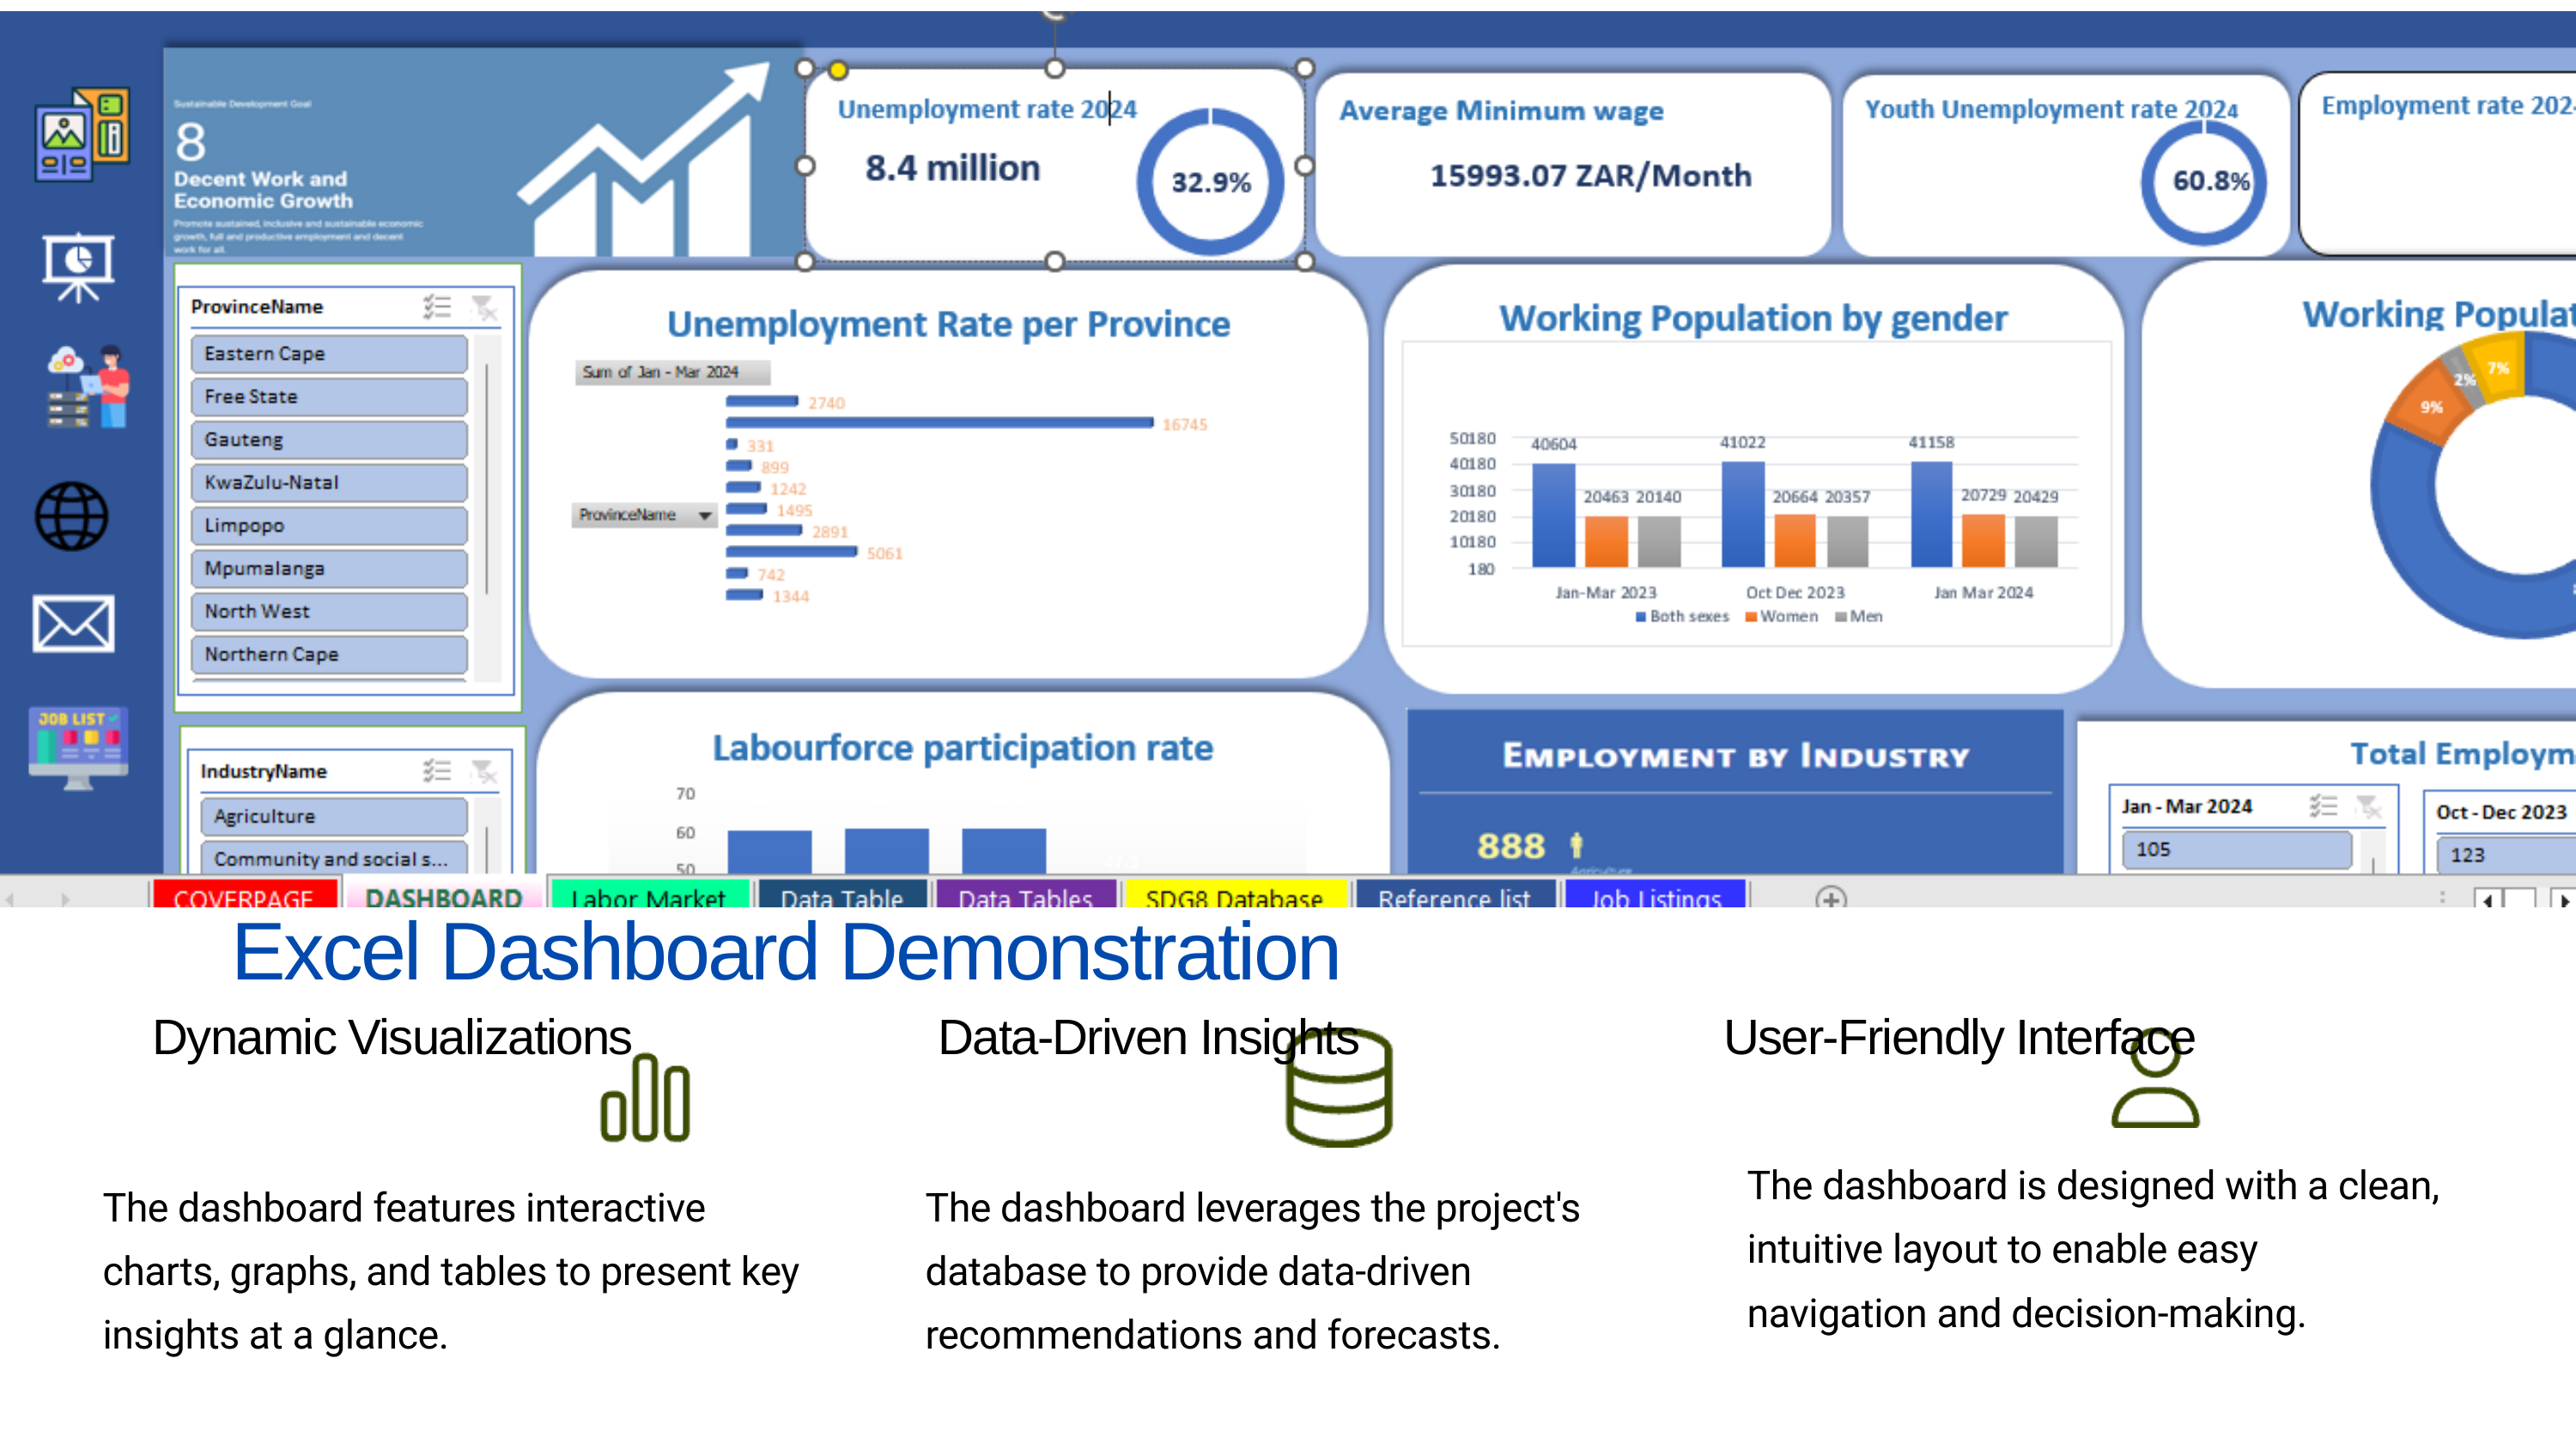

Excel Dashboard Demonstration
Dynamic Visualizations
Data-Driven Insights
User-Friendly Interface

The dashboard is designed with a clean, intuitive layout to enable easy navigation and decision-making.
The dashboard features interactive charts, graphs, and tables to present key insights at a glance.
The dashboard leverages the project's database to provide data-driven recommendations and forecasts.